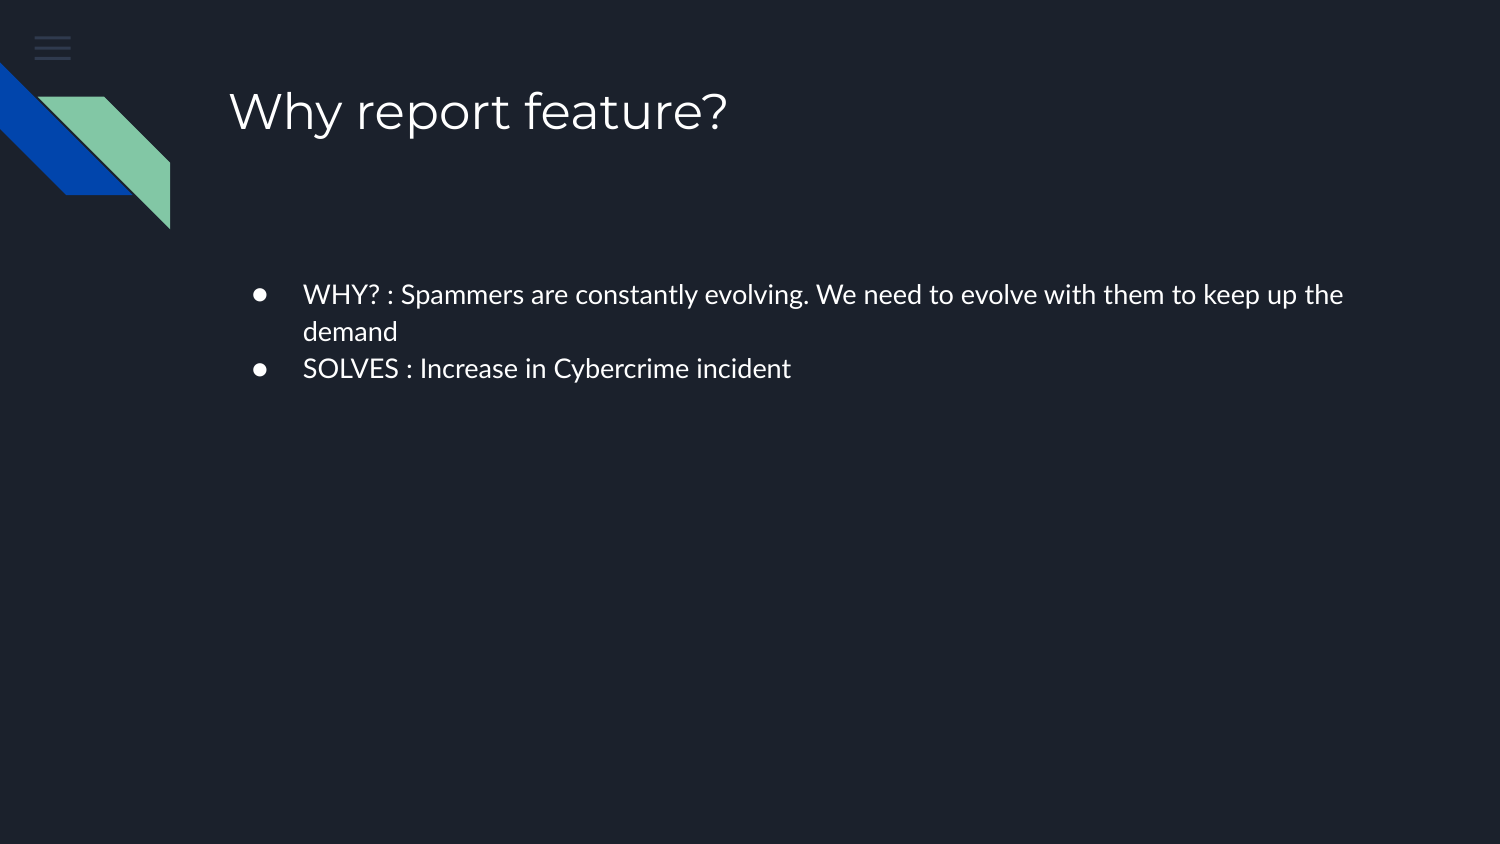

# Why report feature?
WHY? : Spammers are constantly evolving. We need to evolve with them to keep up the demand
SOLVES : Increase in Cybercrime incident